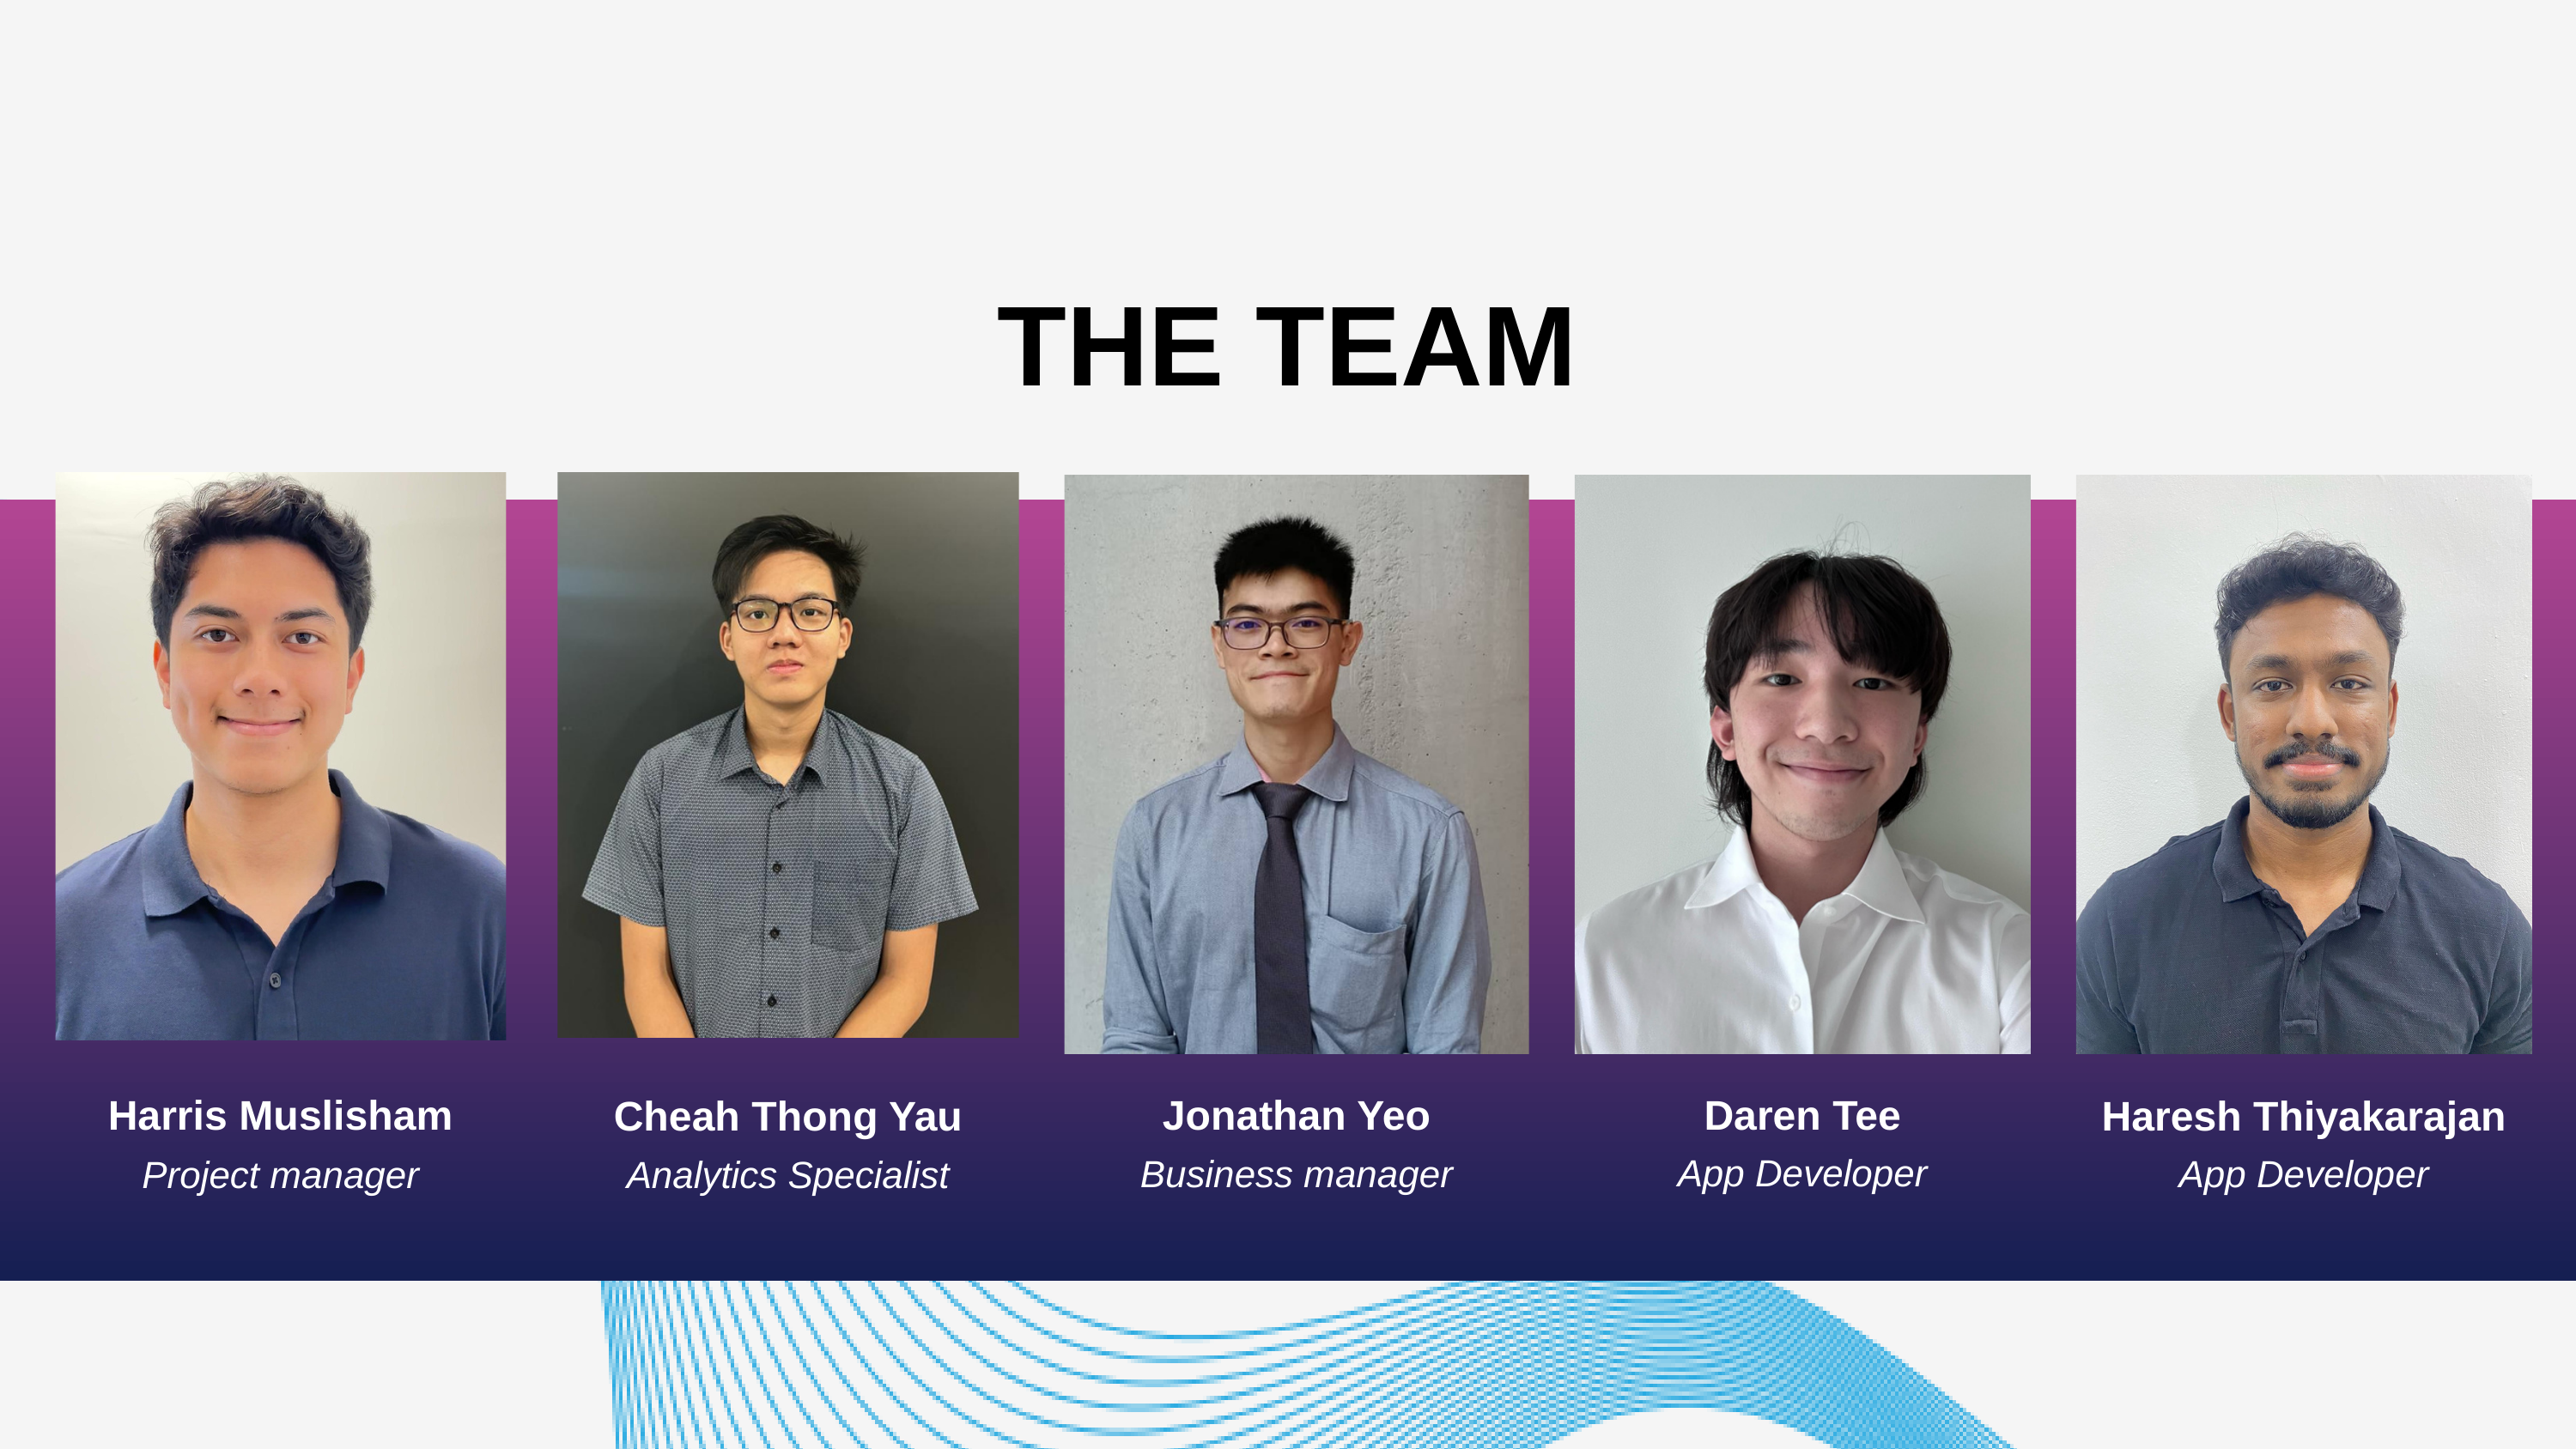

THE TEAM

Daren Tee
Harris Muslisham
Jonathan Yeo
Cheah Thong Yau
Haresh Thiyakarajan
App Developer
Business manager
App Developer
Project manager
Analytics Specialist